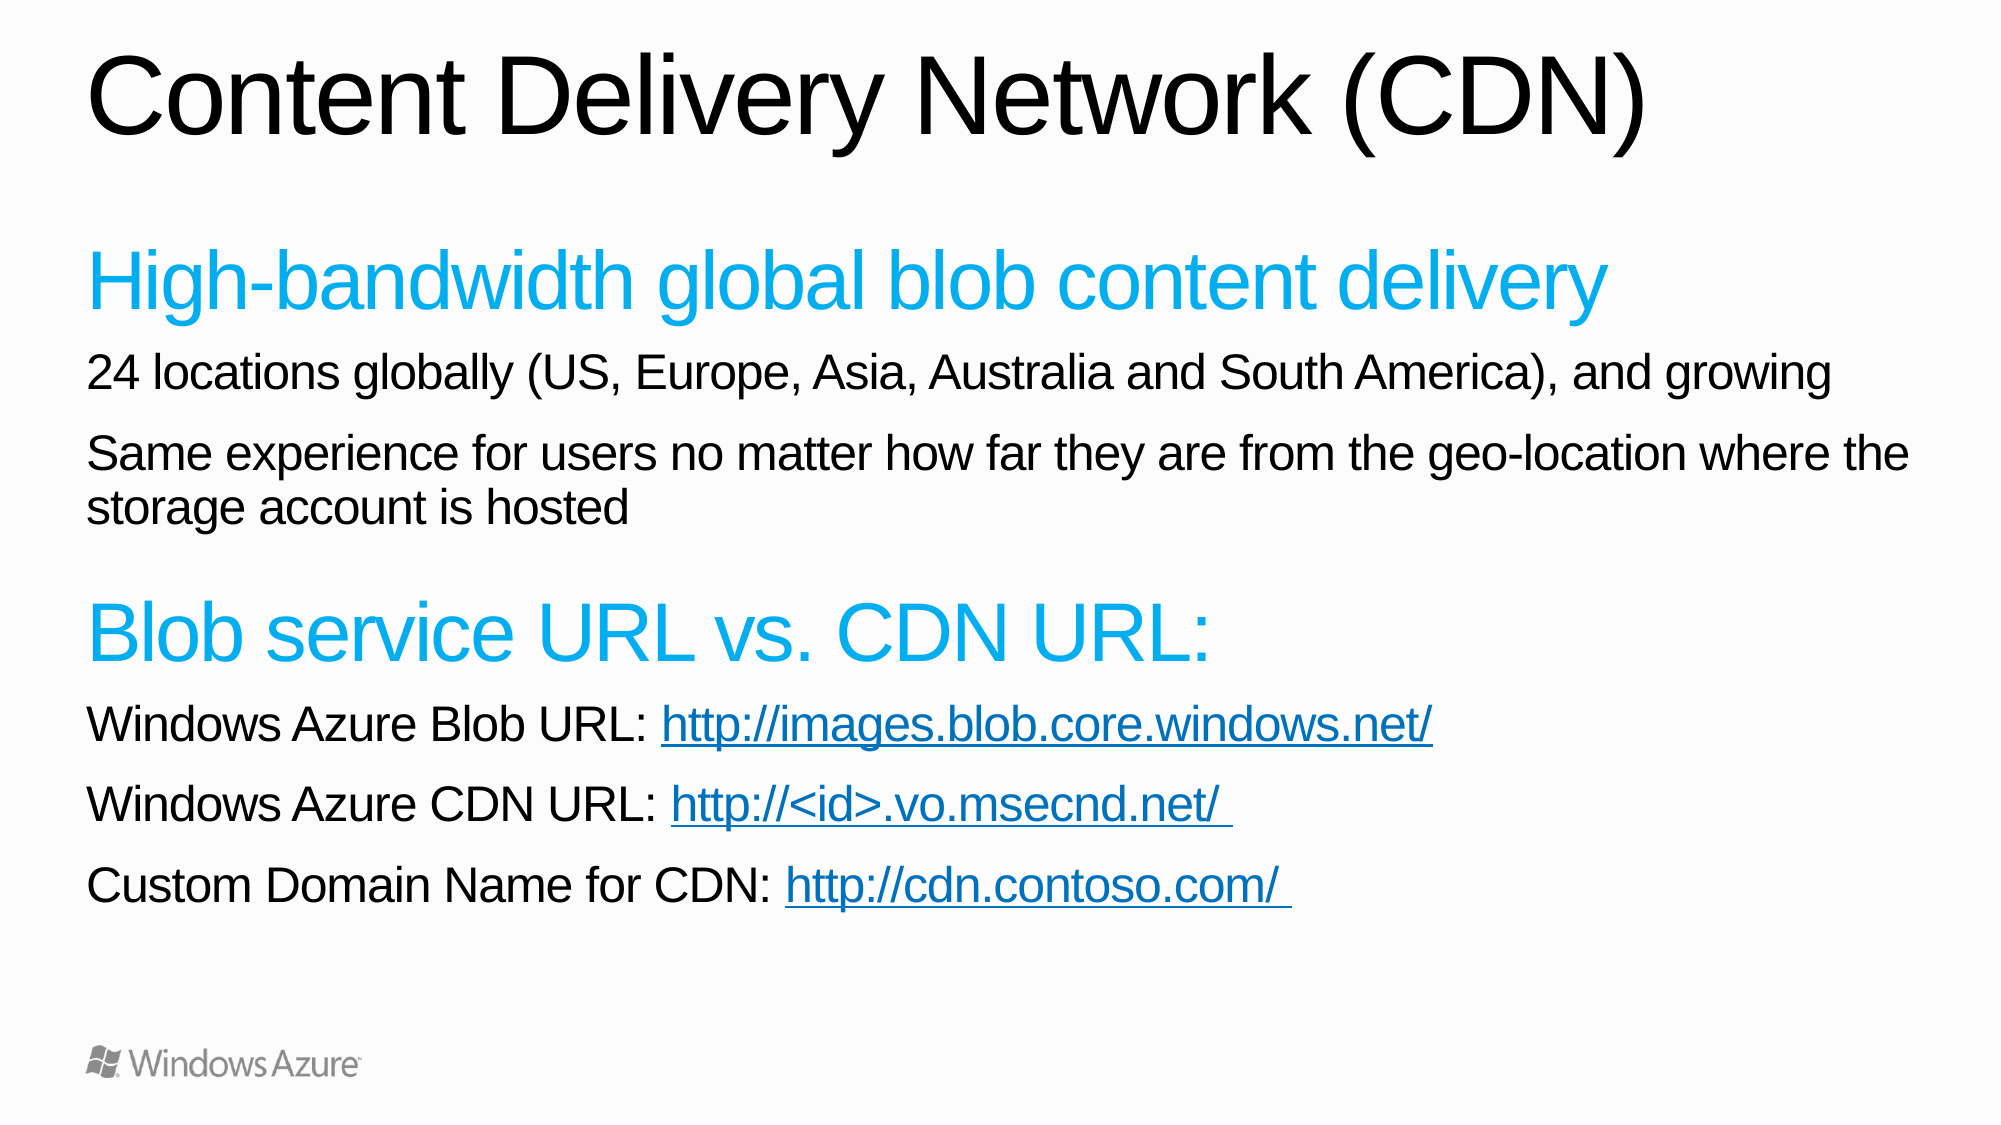

# Content Delivery Network (CDN)
High-bandwidth global blob content delivery
24 locations globally (US, Europe, Asia, Australia and South America), and growing

Same experience for users no matter how far they are from the geo-location where the storage account is hosted

Blob service URL vs. CDN URL:
Windows Azure Blob URL: http://images.blob.core.windows.net/

Windows Azure CDN URL: http://<id>.vo.msecnd.net/

Custom Domain Name for CDN: http://cdn.contoso.com/